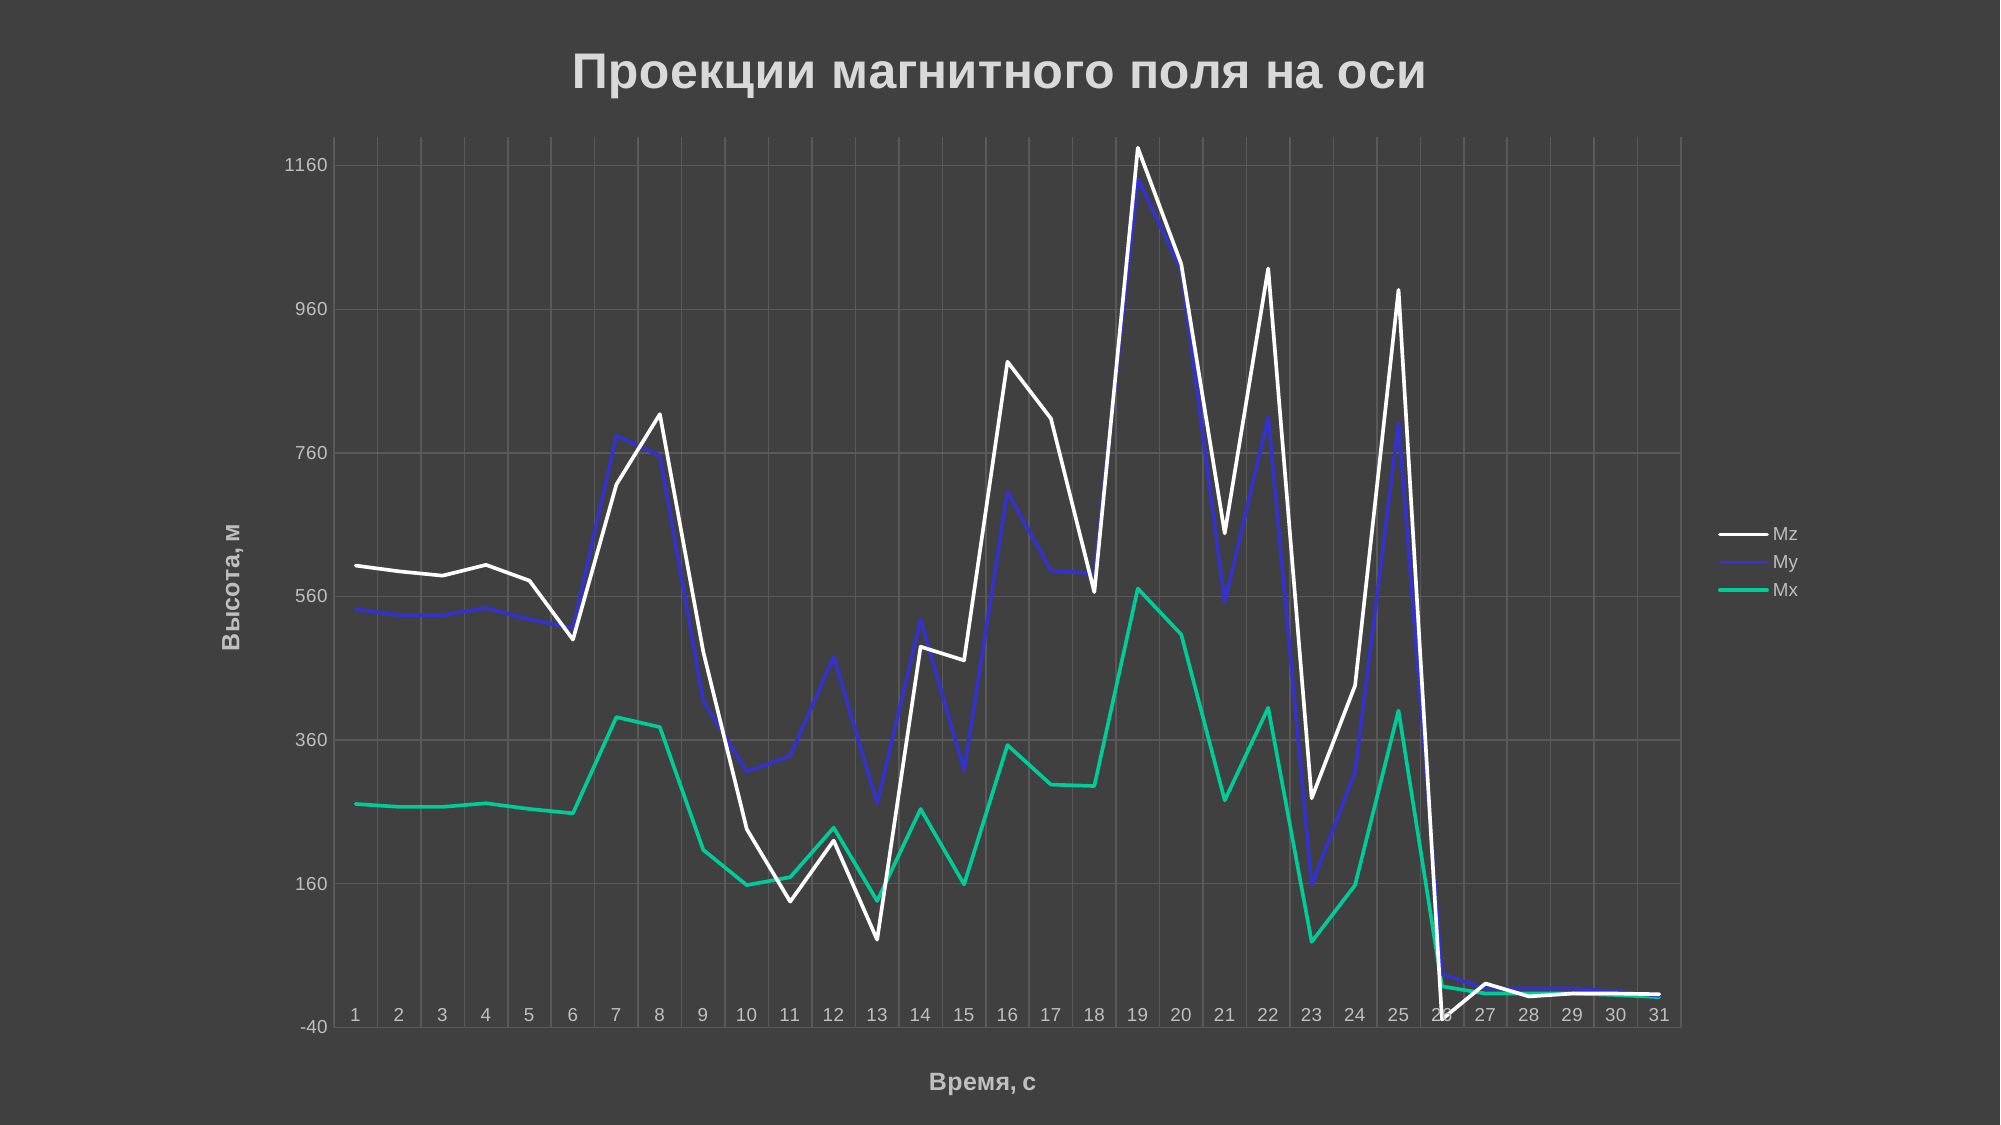

### Chart: Проекции магнитного поля на оси

| Category |  |  |  |
|---|---|---|---|